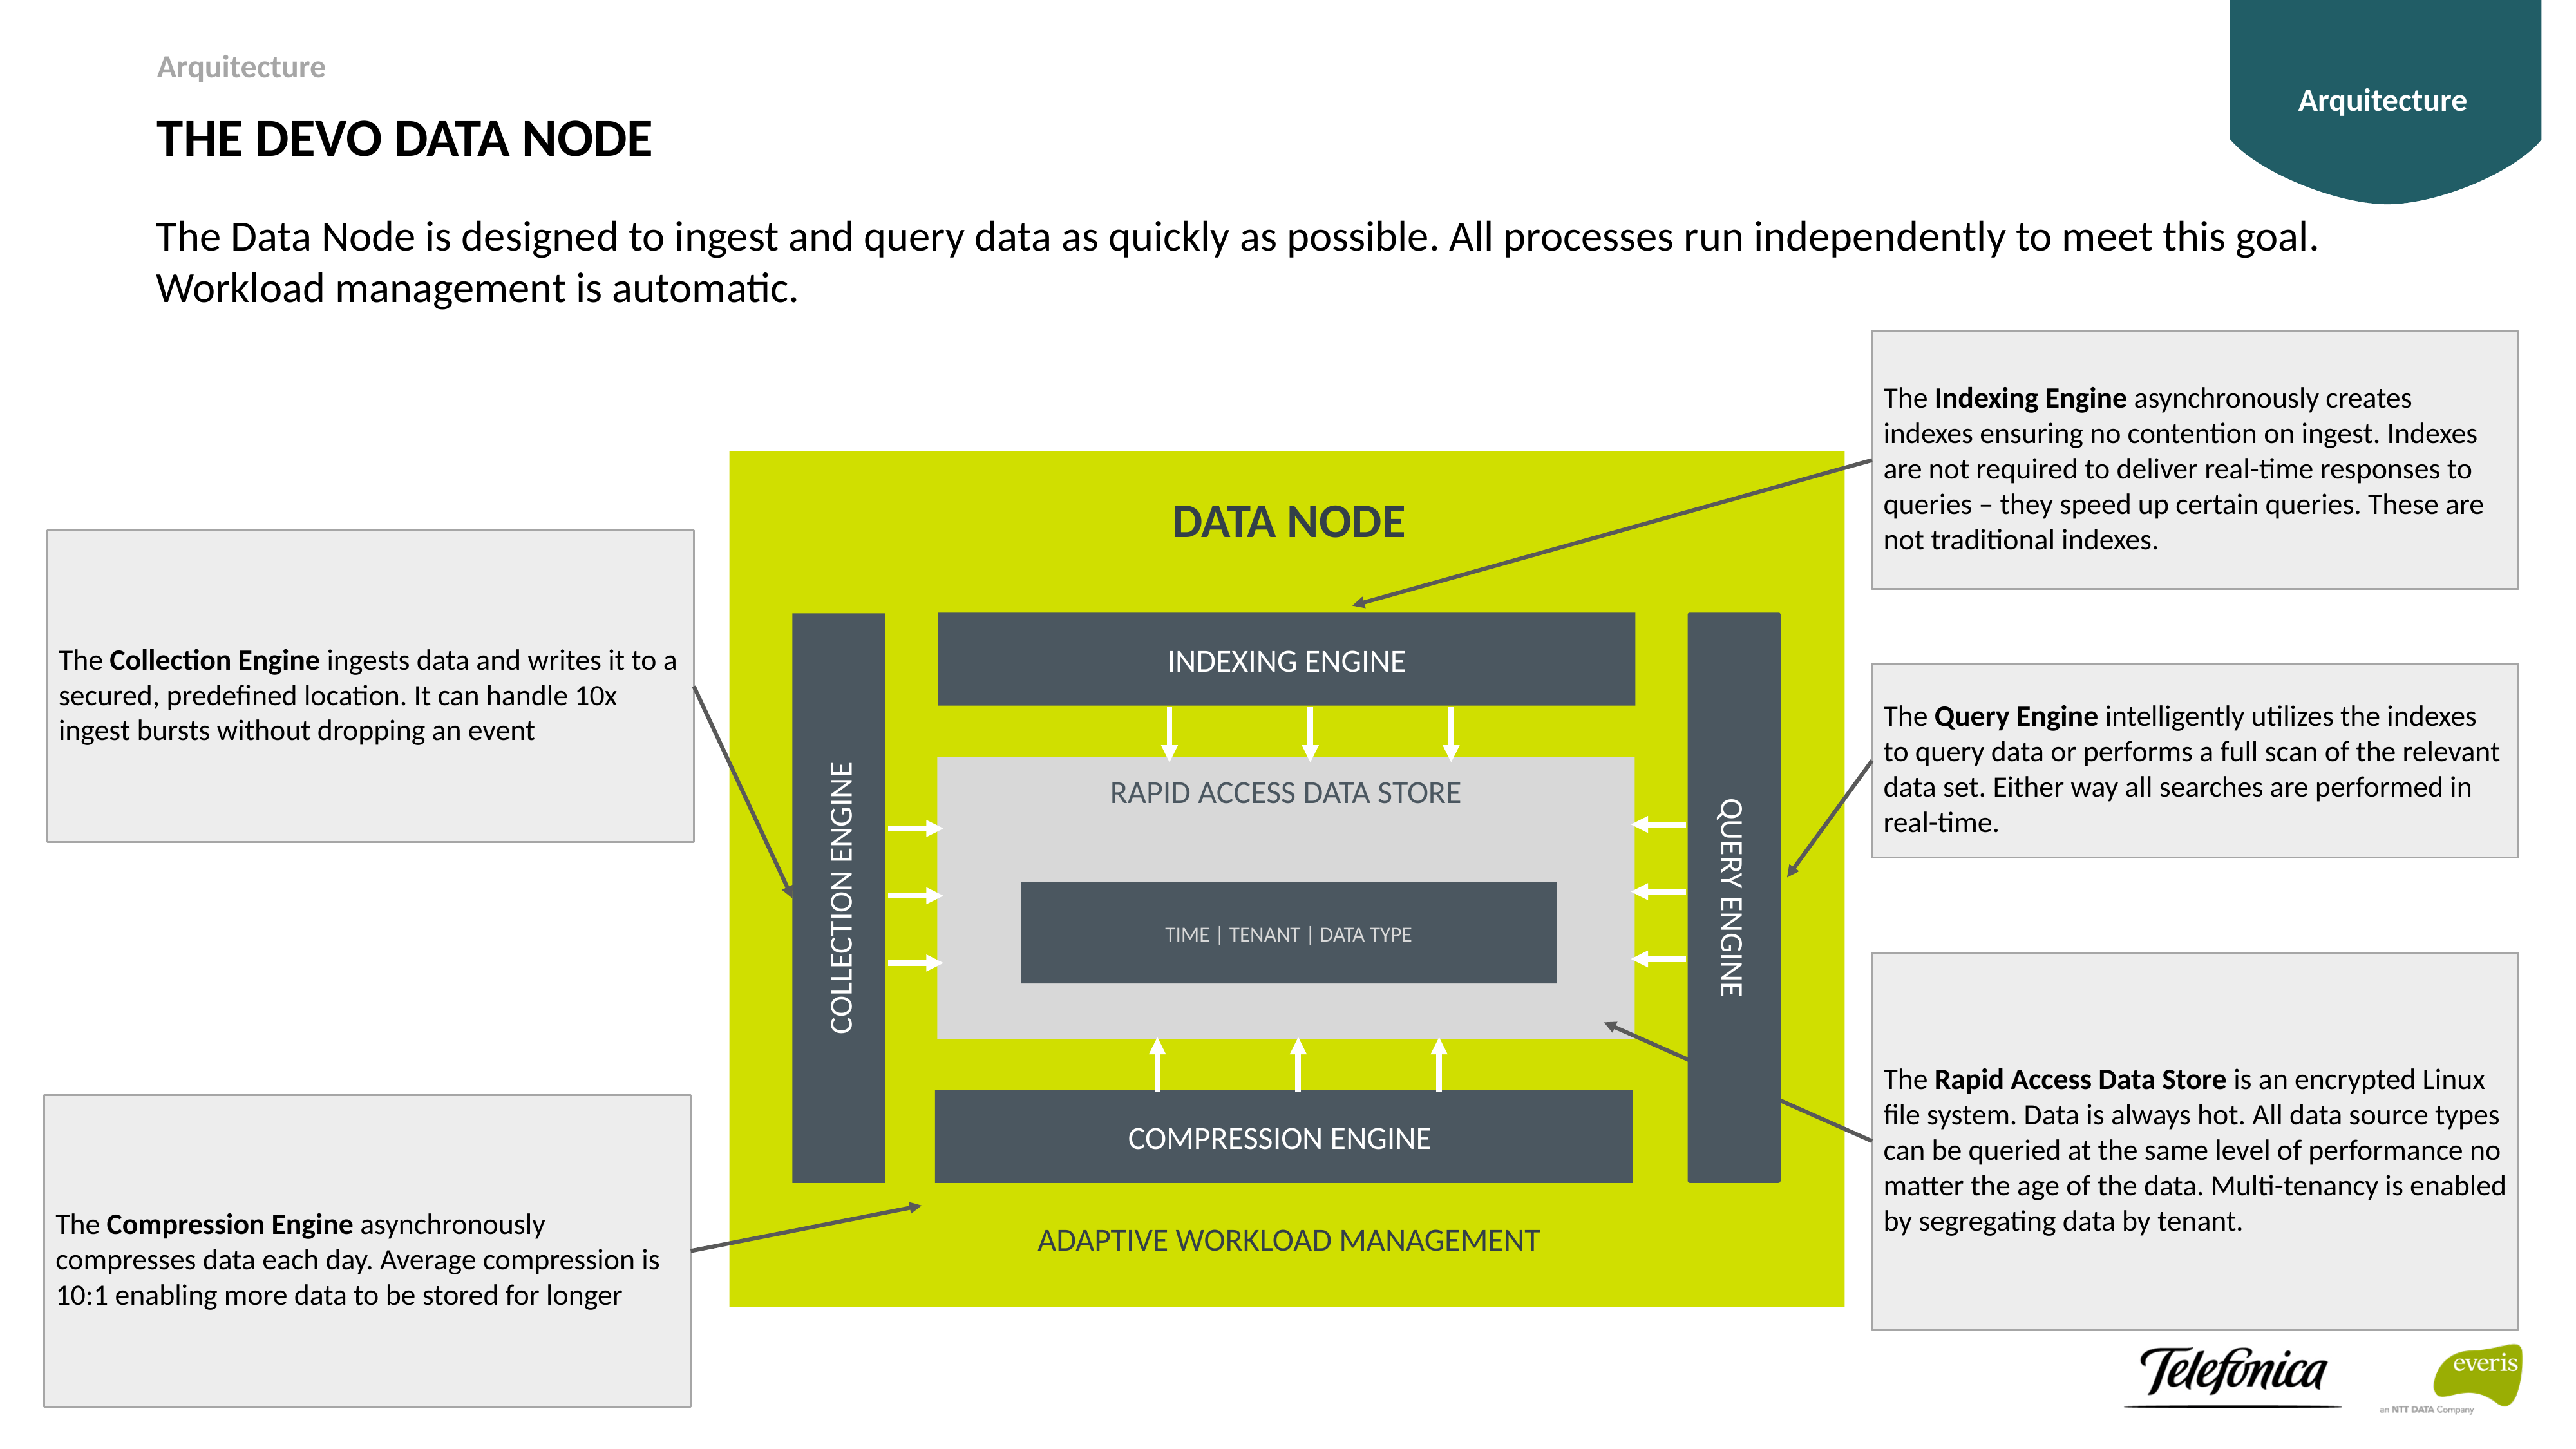

Arquitecture
Arquitecture
The Devo Data Node
The Data Node is designed to ingest and query data as quickly as possible. All processes run independently to meet this goal. Workload management is automatic.

The Indexing Engine asynchronously creates indexes ensuring no contention on ingest. Indexes are not required to deliver real-time responses to queries – they speed up certain queries. These are not traditional indexes.

DATA NODE
The Collection Engine ingests data and writes it to a secured, predefined location. It can handle 10x ingest bursts without dropping an event
INDEXING ENGINE
The Query Engine intelligently utilizes the indexes to query data or performs a full scan of the relevant data set. Either way all searches are performed in real-time.
RAPID ACCESS DATA STORE

QUERY ENGINE
COLLECTION ENGINE
TIME | TENANT | DATA TYPE
The Rapid Access Data Store is an encrypted Linux file system. Data is always hot. All data source types can be queried at the same level of performance no matter the age of the data. Multi-tenancy is enabled by segregating data by tenant.
COMPRESSION ENGINE
The Compression Engine asynchronously compresses data each day. Average compression is 10:1 enabling more data to be stored for longer
ADAPTIVE WORKLOAD MANAGEMENT